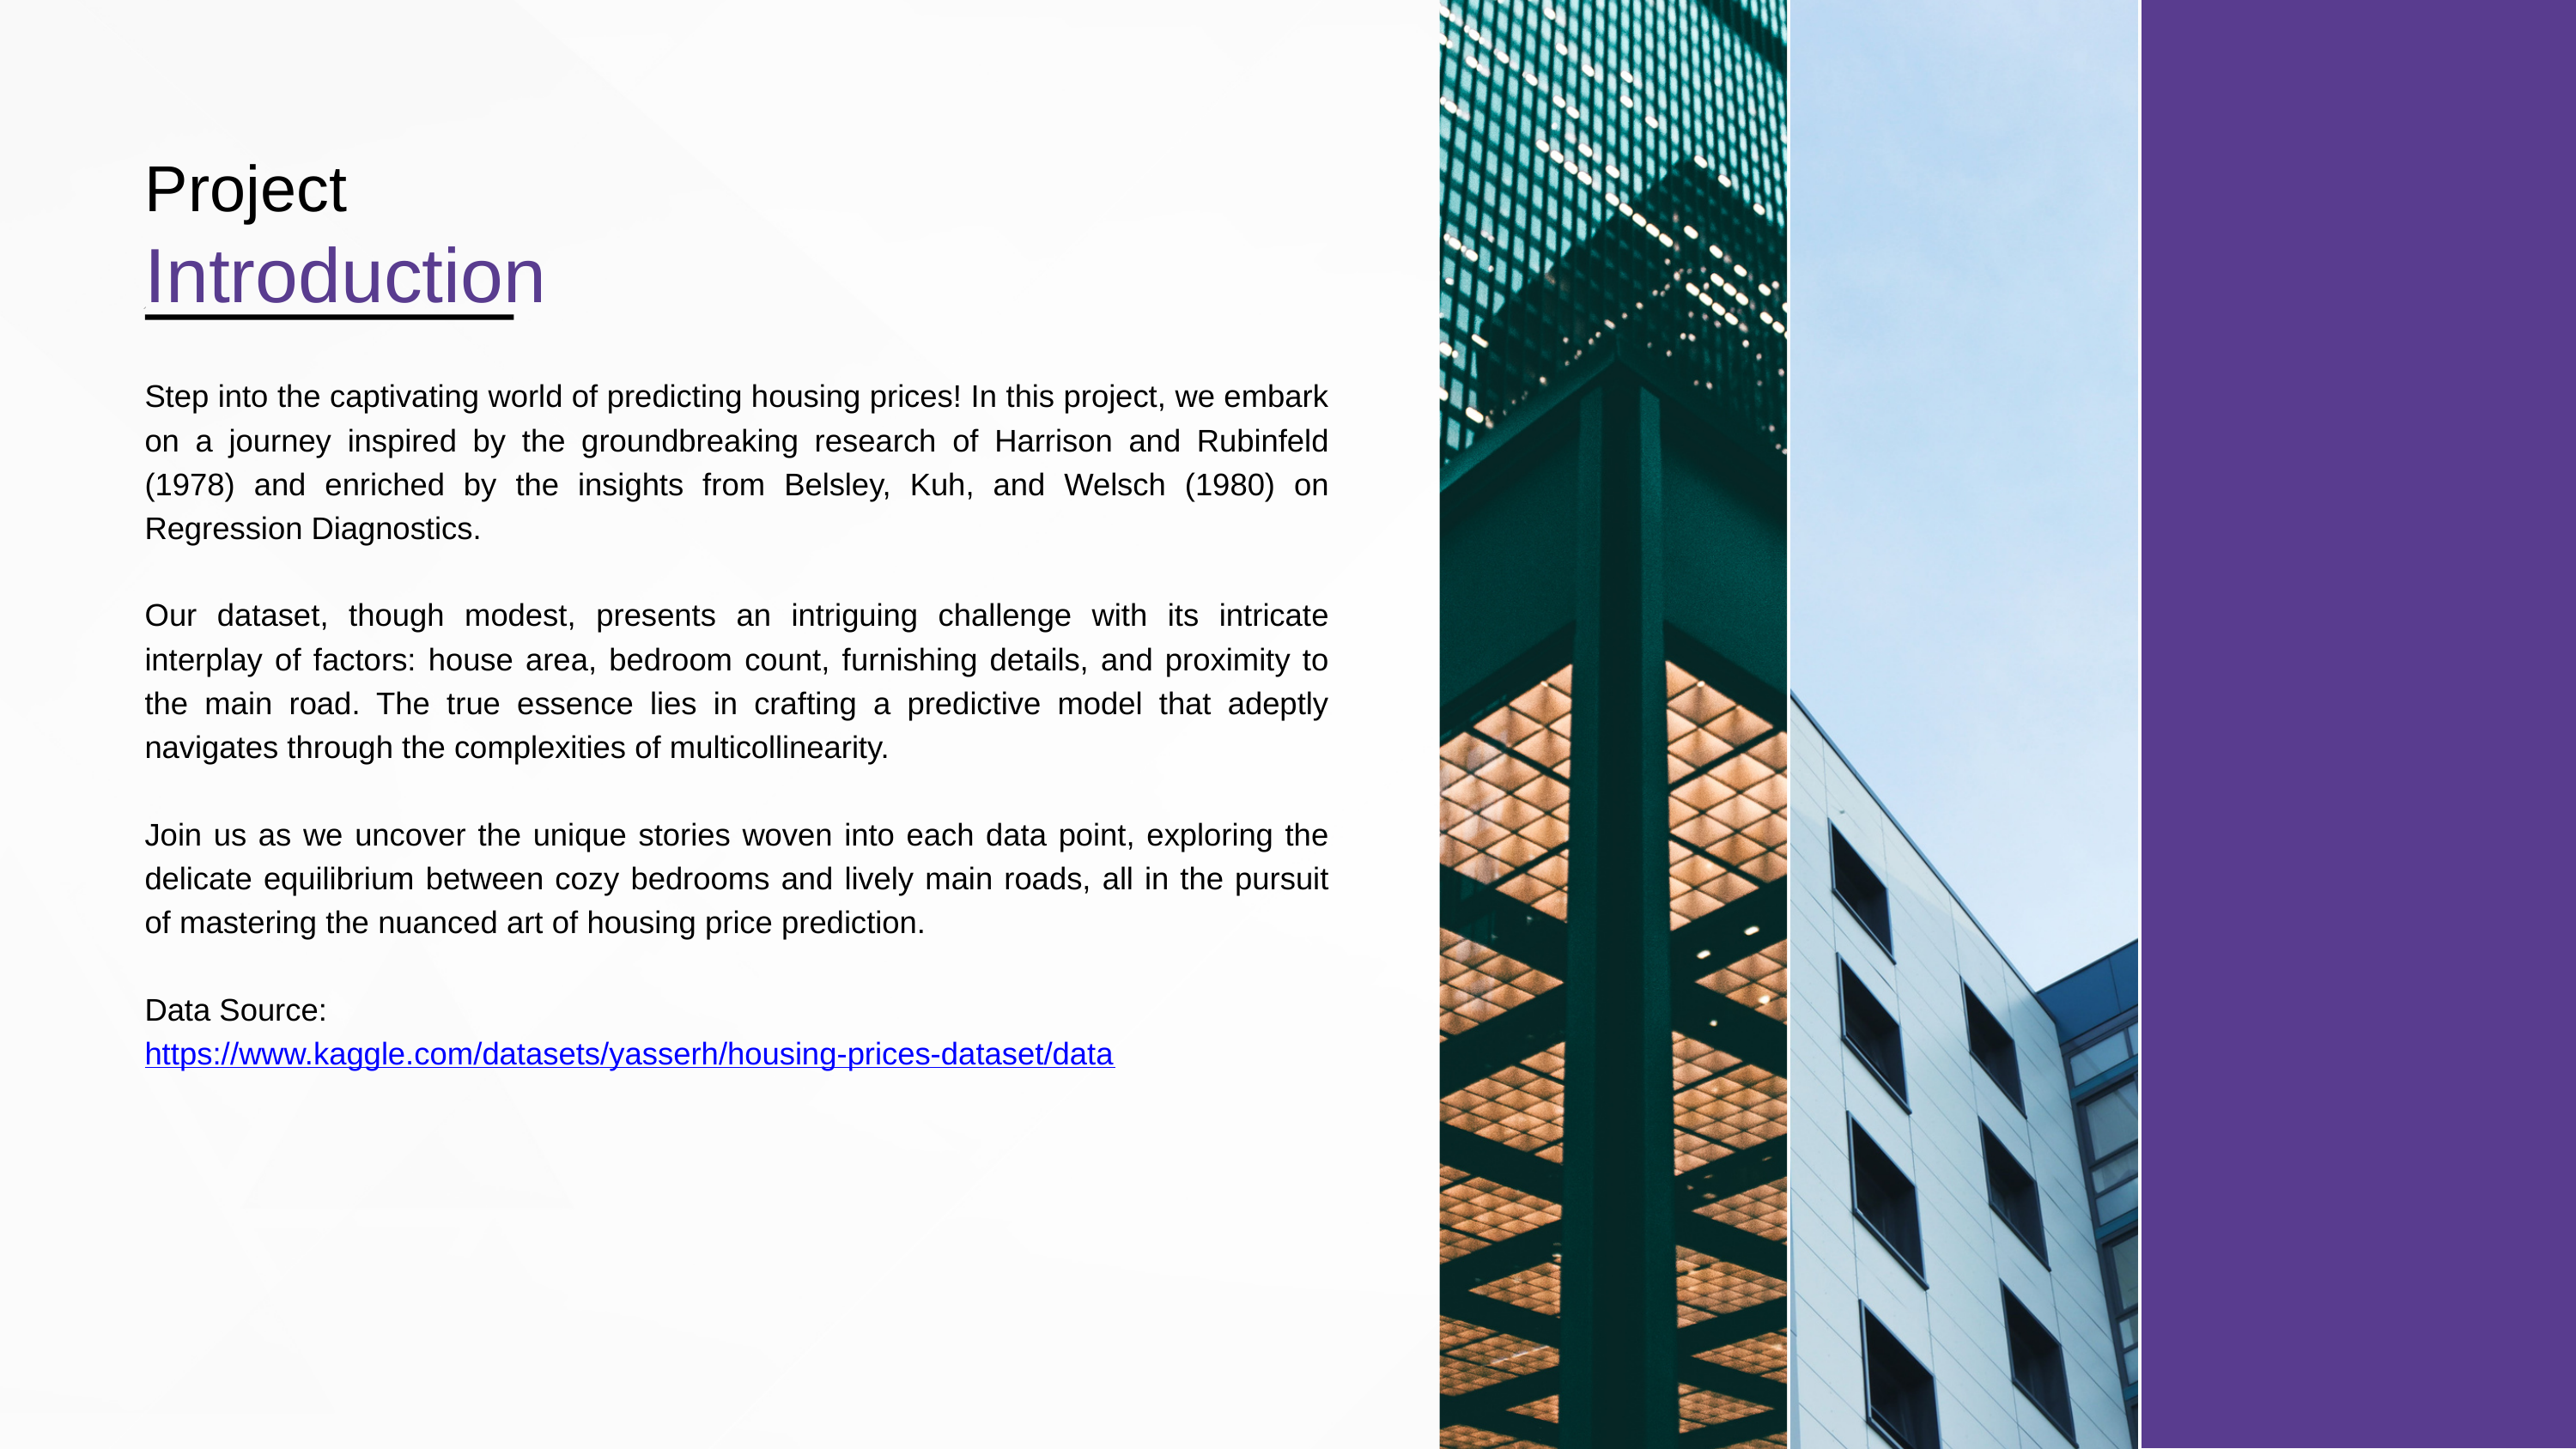

Project
Introduction

Step into the captivating world of predicting housing prices! In this project, we embark on a journey inspired by the groundbreaking research of Harrison and Rubinfeld (1978) and enriched by the insights from Belsley, Kuh, and Welsch (1980) on Regression Diagnostics.

Our dataset, though modest, presents an intriguing challenge with its intricate interplay of factors: house area, bedroom count, furnishing details, and proximity to the main road. The true essence lies in crafting a predictive model that adeptly navigates through the complexities of multicollinearity.

Join us as we uncover the unique stories woven into each data point, exploring the delicate equilibrium between cozy bedrooms and lively main roads, all in the pursuit of mastering the nuanced art of housing price prediction.

Data Source:
https://www.kaggle.com/datasets/yasserh/housing-prices-dataset/data